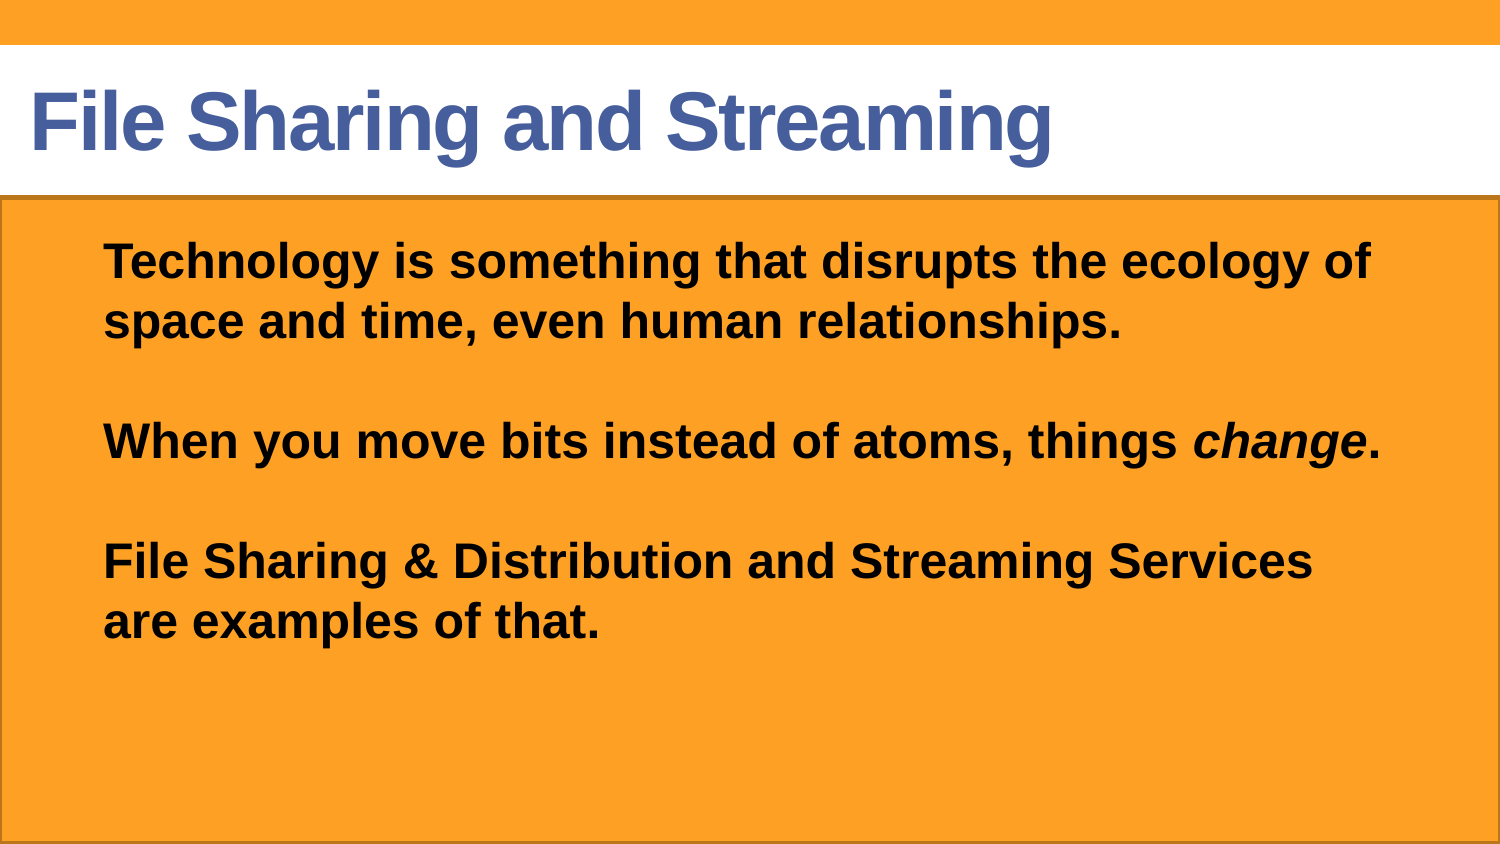

# File Sharing and Streaming

Technology is something that disrupts the ecology of space and time, even human relationships.

When you move bits instead of atoms, things change.

File Sharing & Distribution and Streaming Services are examples of that.